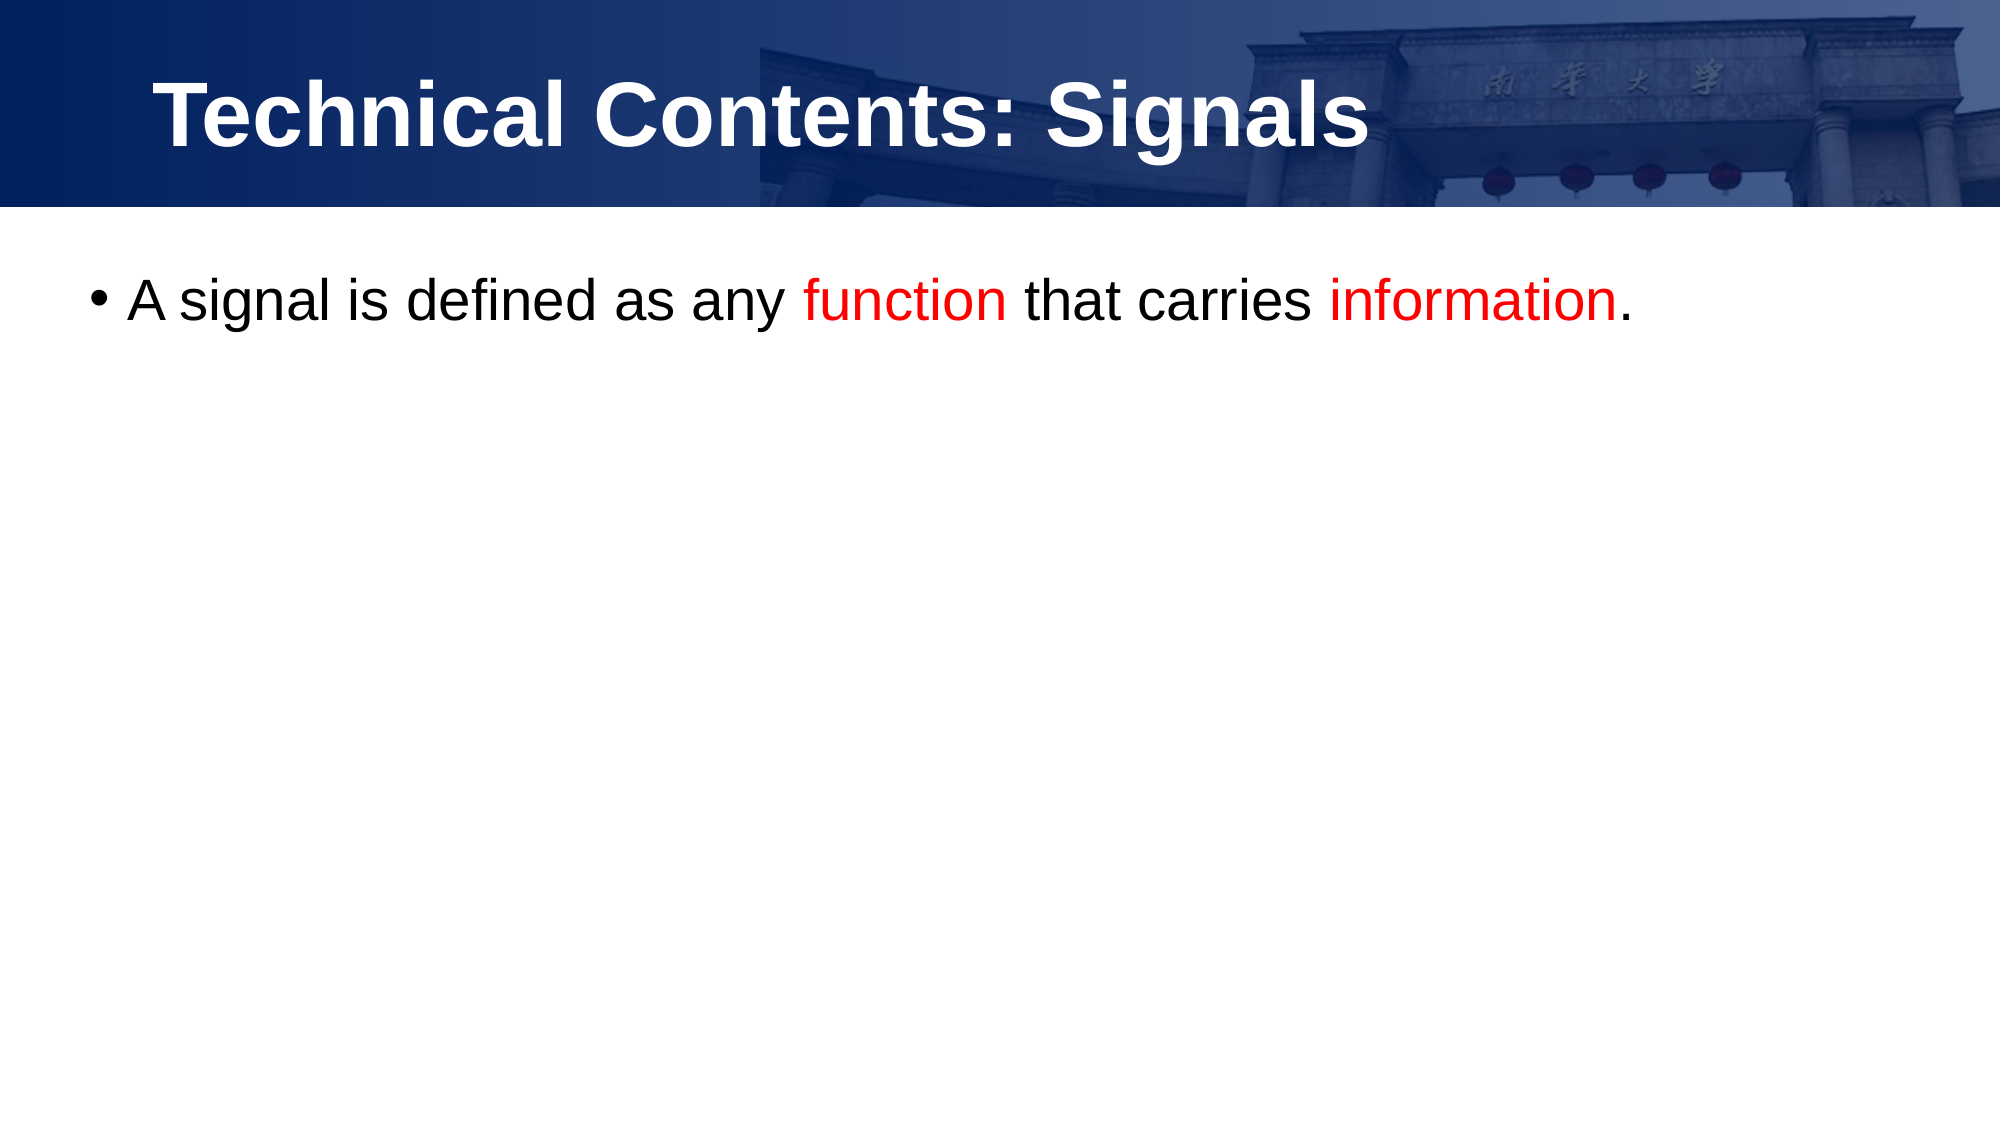

Technical Contents: Signals
A signal is defined as any function that carries information.